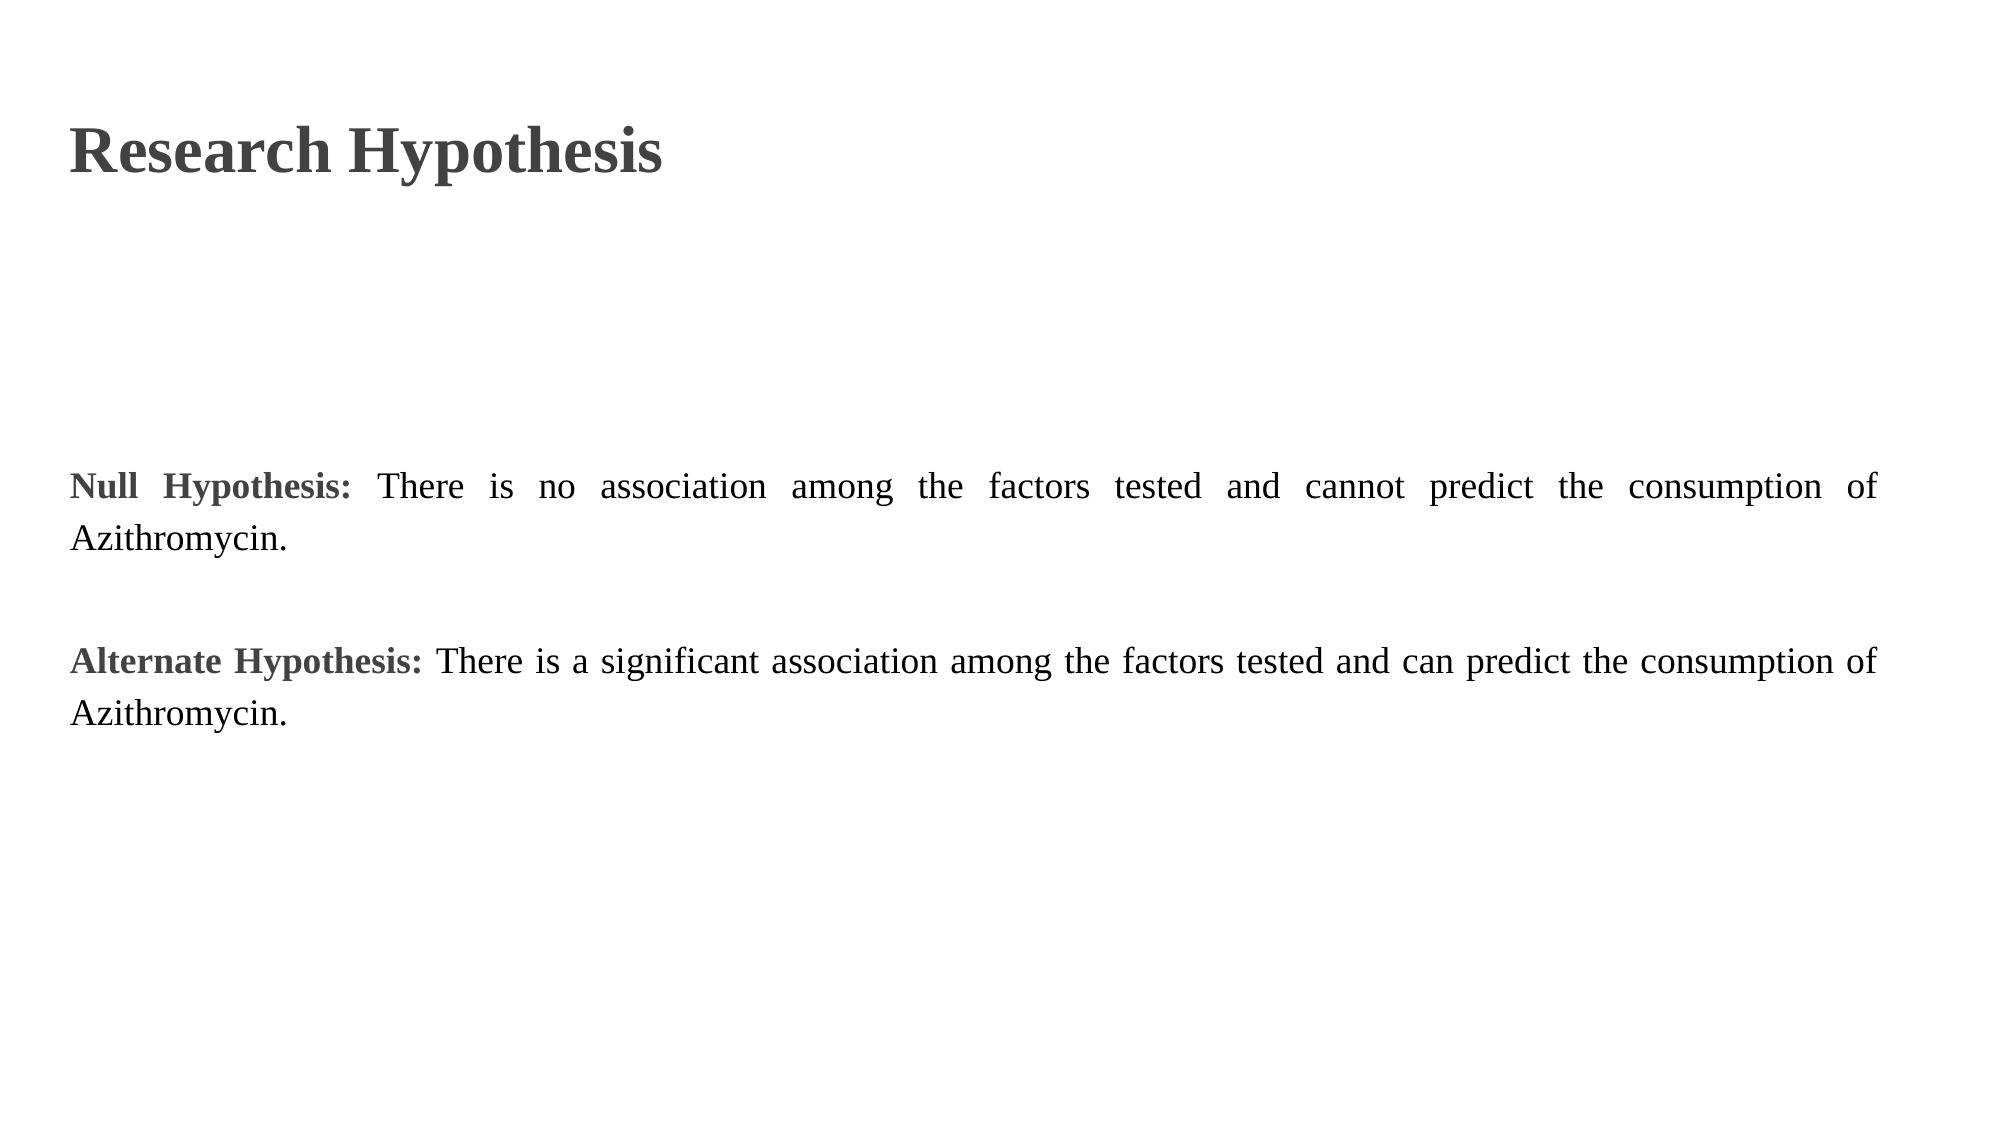

# Research Hypothesis
Null Hypothesis: There is no association among the factors tested and cannot predict the consumption of Azithromycin.

Alternate Hypothesis: There is a significant association among the factors tested and can predict the consumption of Azithromycin.